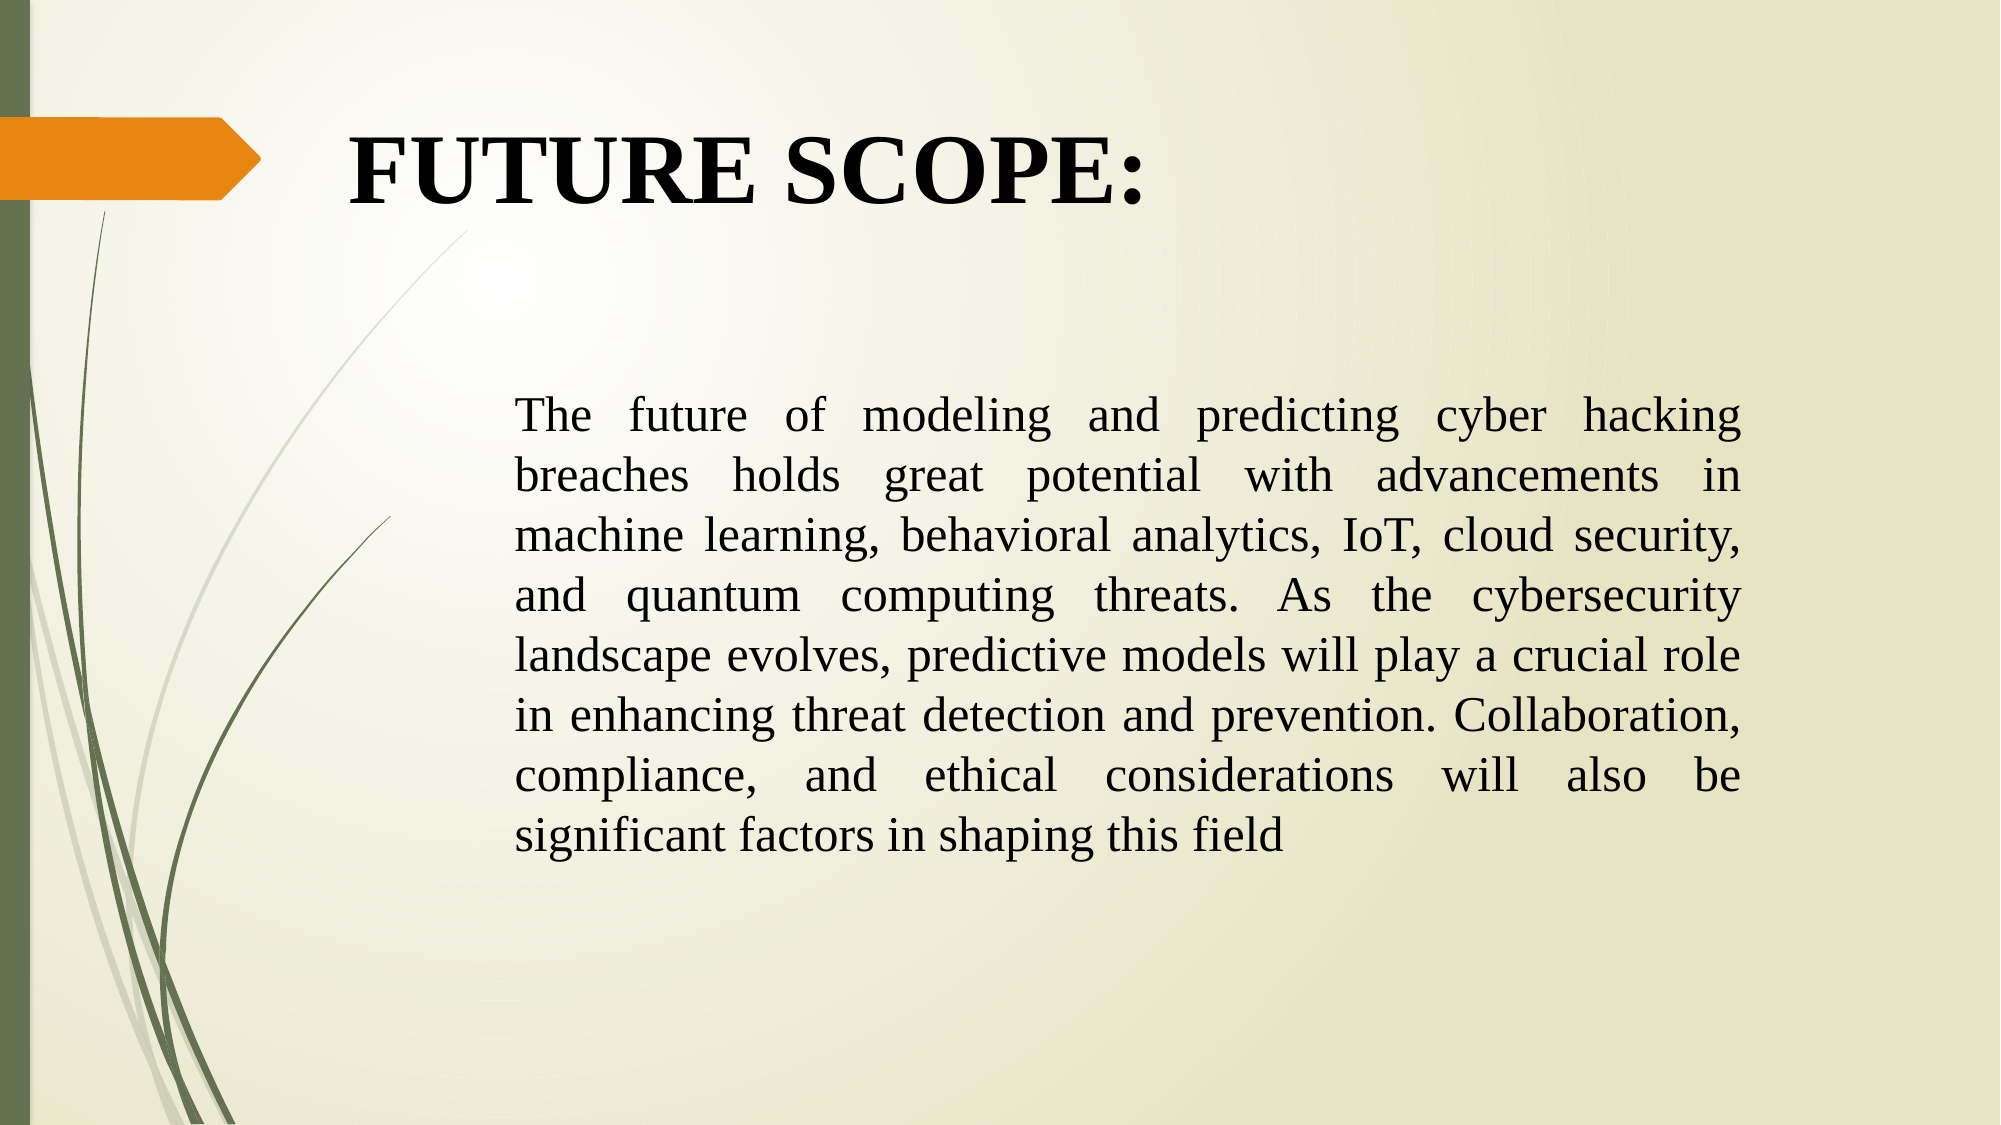

FUTURE SCOPE:
The future of modeling and predicting cyber hacking breaches holds great potential with advancements in machine learning, behavioral analytics, IoT, cloud security, and quantum computing threats. As the cybersecurity landscape evolves, predictive models will play a crucial role in enhancing threat detection and prevention. Collaboration, compliance, and ethical considerations will also be significant factors in shaping this field